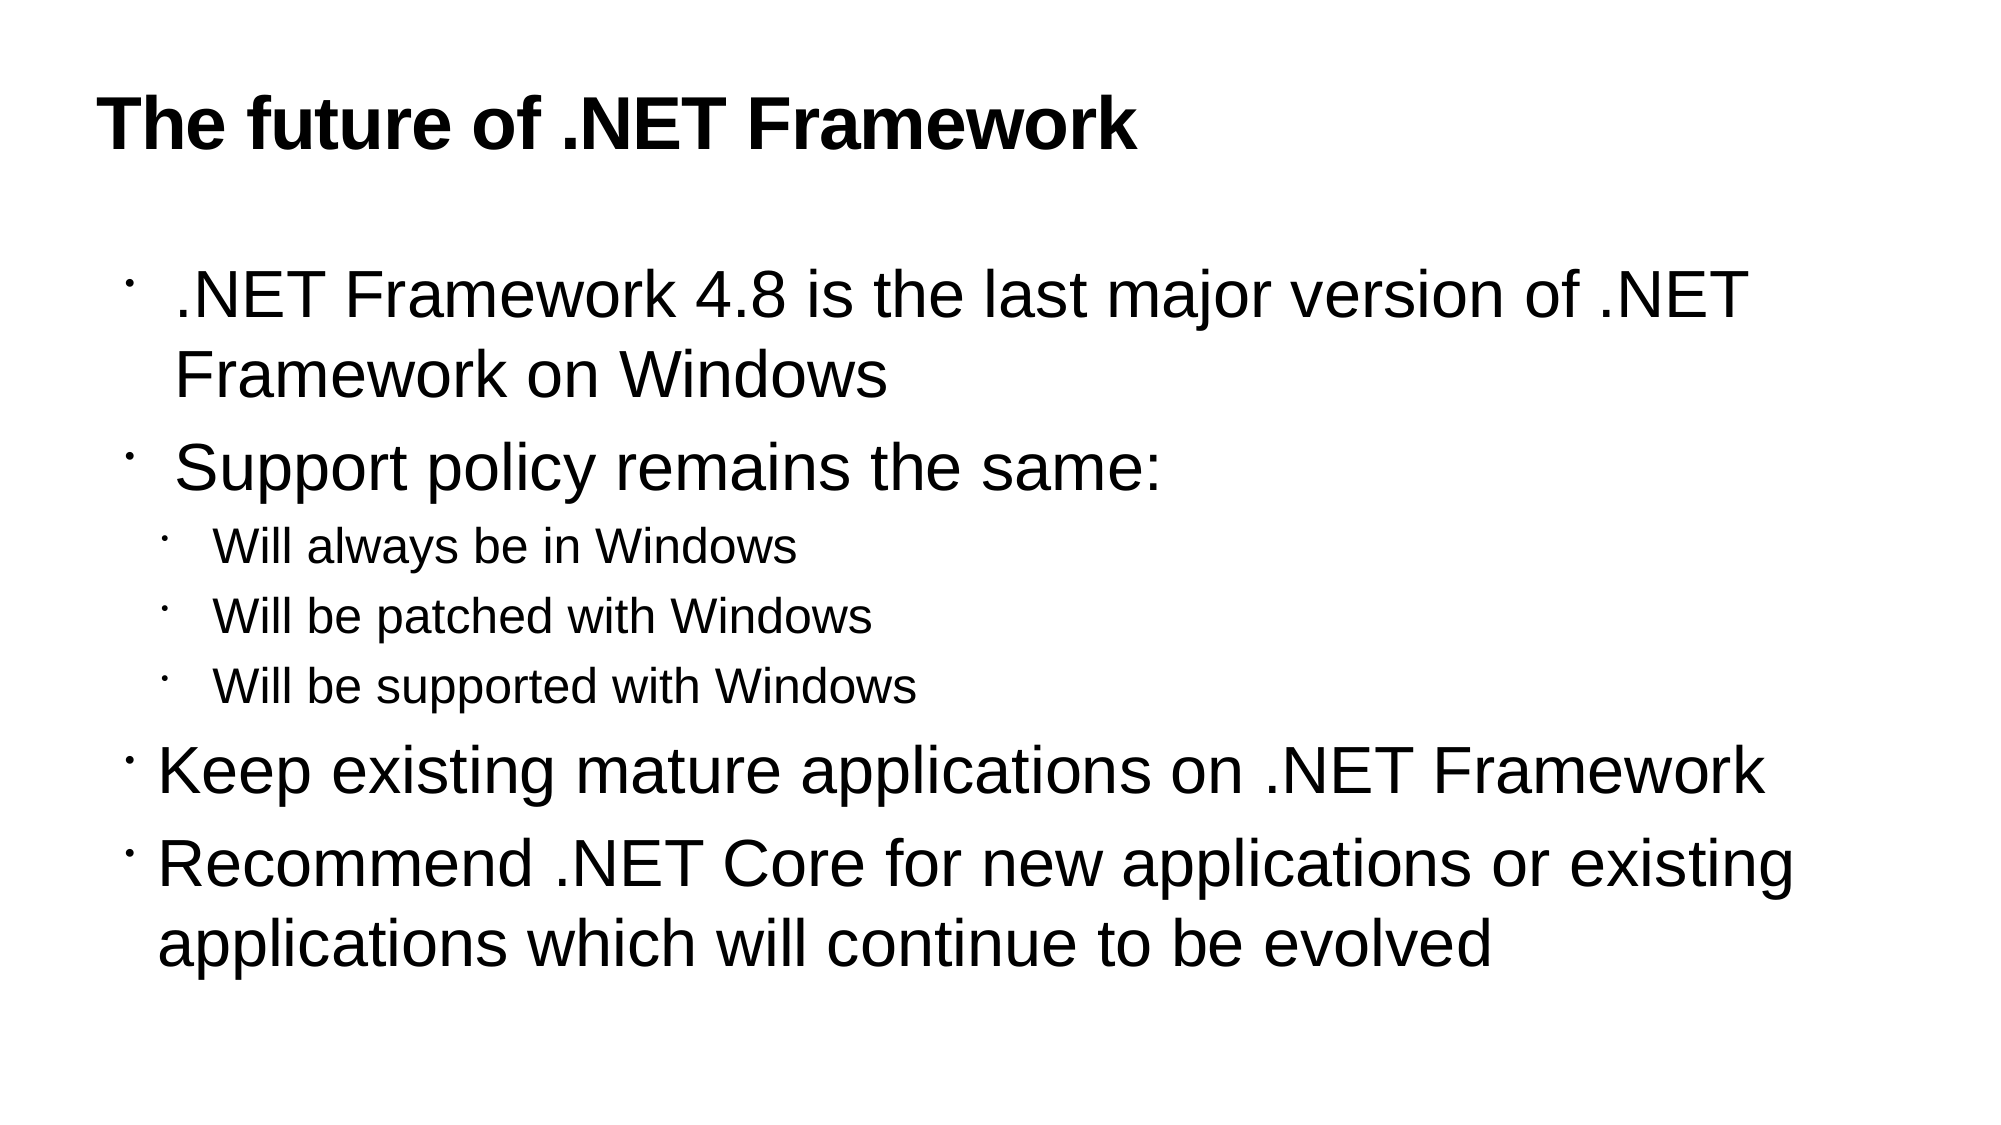

# The future of .NET Framework
.NET Framework 4.8 is the last major version of .NET Framework on Windows
Support policy remains the same:
Will always be in Windows
Will be patched with Windows
Will be supported with Windows
Keep existing mature applications on .NET Framework
Recommend .NET Core for new applications or existing applications which will continue to be evolved